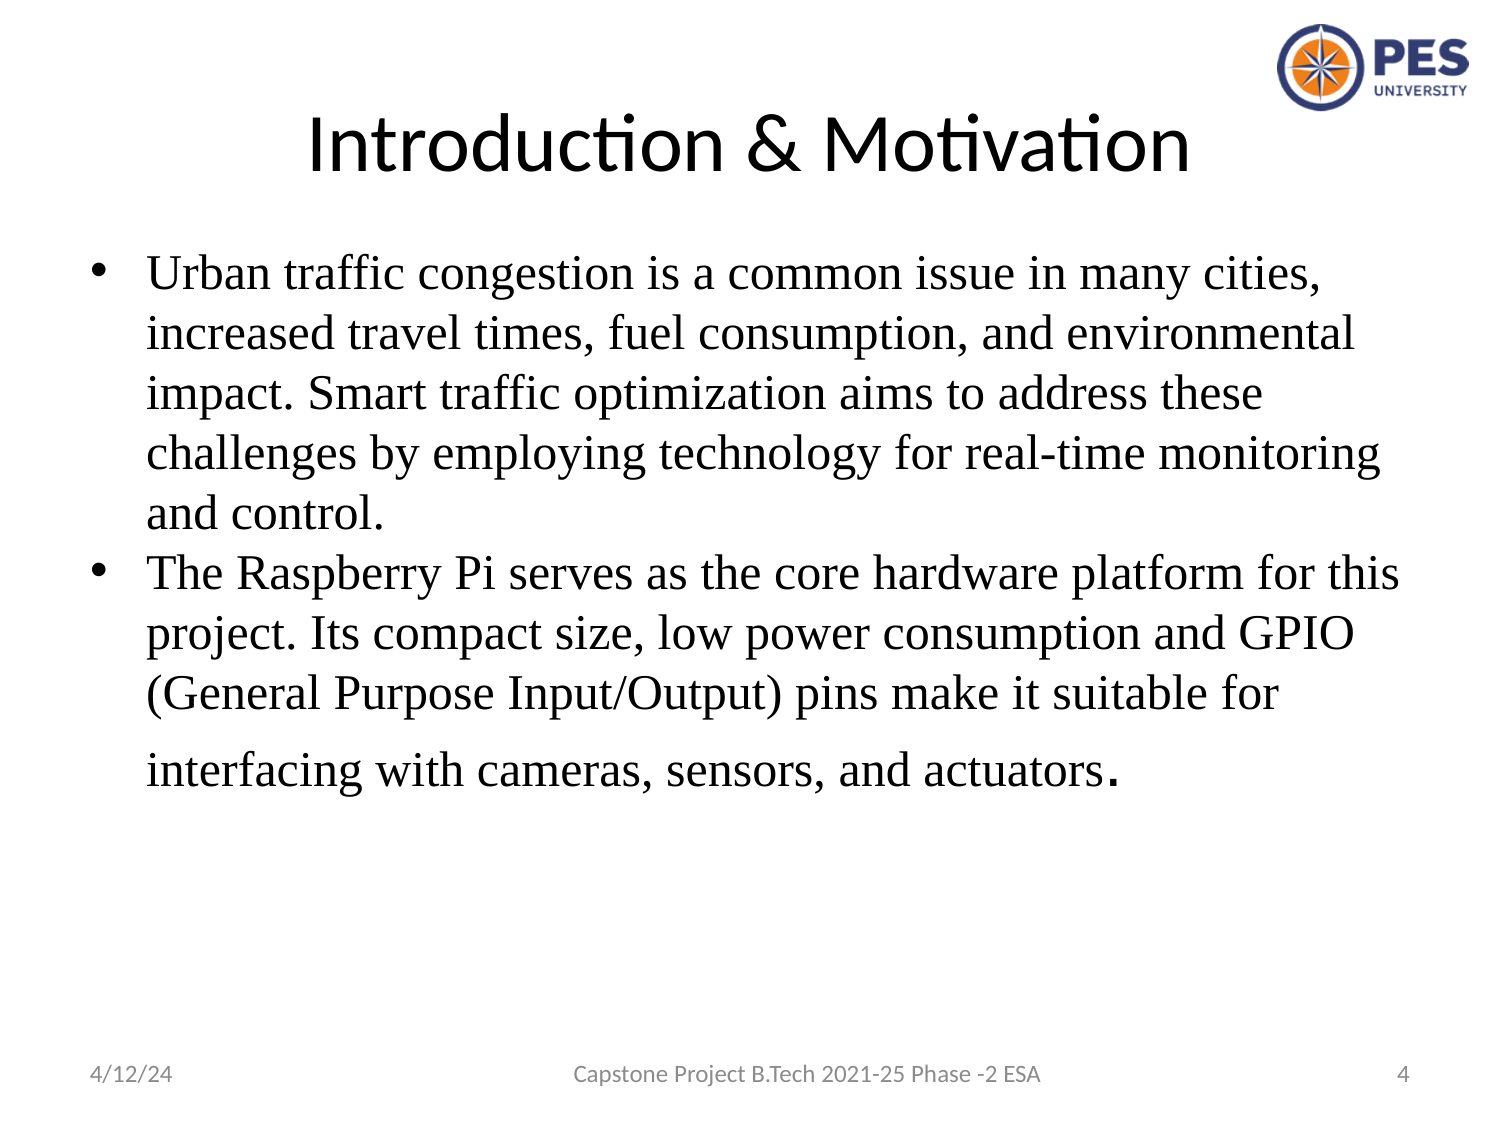

Introduction & Motivation
Urban traffic congestion is a common issue in many cities, increased travel times, fuel consumption, and environmental impact. Smart traffic optimization aims to address these challenges by employing technology for real-time monitoring and control.
The Raspberry Pi serves as the core hardware platform for this project. Its compact size, low power consumption and GPIO (General Purpose Input/Output) pins make it suitable for interfacing with cameras, sensors, and actuators.

4/12/24
Capstone Project B.Tech 2021-25 Phase -2 ESA
4